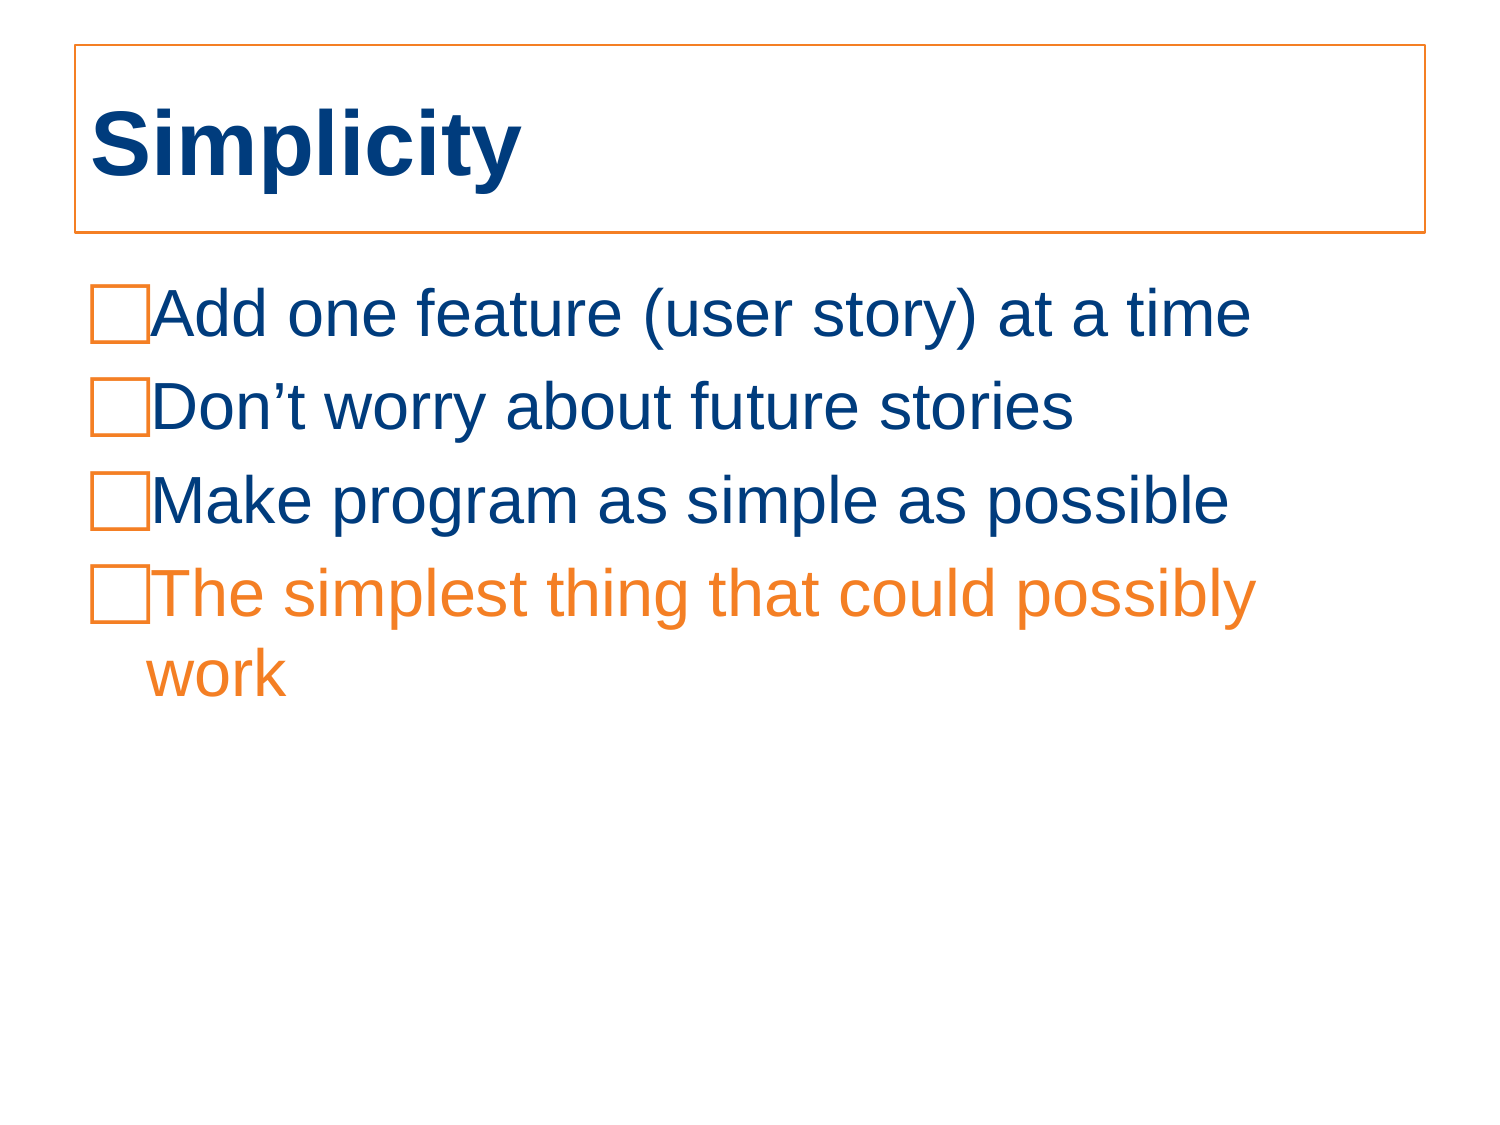

# Simplicity
Add one feature (user story) at a time
Don’t worry about future stories
Make program as simple as possible
The simplest thing that could possibly work